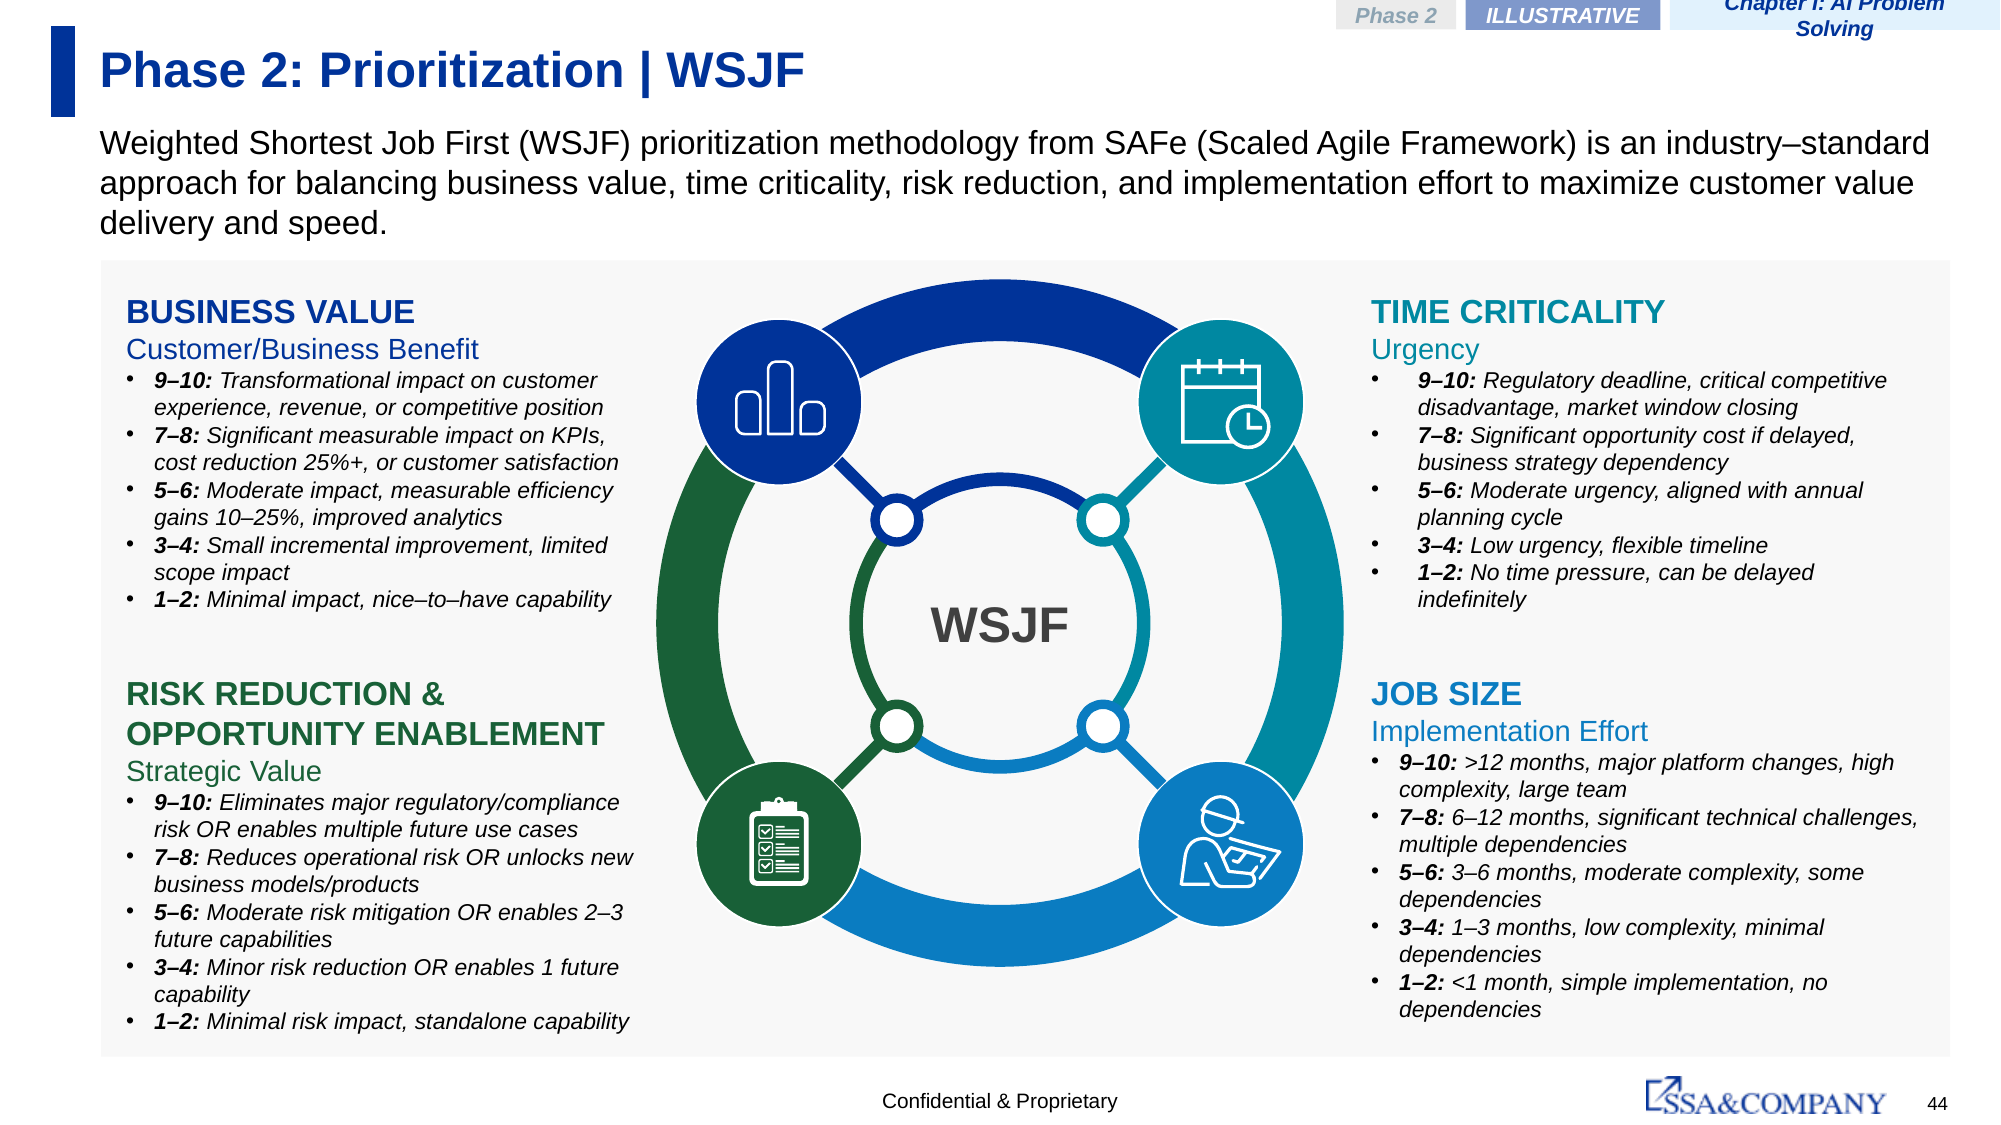

ILLUSTRATIVE
Chapter I: AI Problem Solving
Phase 2
# Phase 2: Prioritization | WSJF
Weighted Shortest Job First (WSJF) prioritization methodology from SAFe (Scaled Agile Framework) is an industry–standard approach for balancing business value, time criticality, risk reduction, and implementation effort to maximize customer value delivery and speed.

BUSINESS VALUE
Customer/Business Benefit
9–10: Transformational impact on customer experience, revenue, or competitive position
7–8: Significant measurable impact on KPIs, cost reduction 25%+, or customer satisfaction
5–6: Moderate impact, measurable efficiency gains 10–25%, improved analytics
3–4: Small incremental improvement, limited scope impact
1–2: Minimal impact, nice–to–have capability

TIME CRITICALITY
Urgency
9–10: Regulatory deadline, critical competitive disadvantage, market window closing
7–8: Significant opportunity cost if delayed, business strategy dependency
5–6: Moderate urgency, aligned with annual planning cycle
3–4: Low urgency, flexible timeline
1–2: No time pressure, can be delayed indefinitely

WSJF
RISK REDUCTION & OPPORTUNITY ENABLEMENT
Strategic Value
9–10: Eliminates major regulatory/compliance risk OR enables multiple future use cases
7–8: Reduces operational risk OR unlocks new business models/products
5–6: Moderate risk mitigation OR enables 2–3 future capabilities
3–4: Minor risk reduction OR enables 1 future capability
1–2: Minimal risk impact, standalone capability
JOB SIZE
Implementation Effort
9–10: >12 months, major platform changes, high complexity, large team
7–8: 6–12 months, significant technical challenges, multiple dependencies
5–6: 3–6 months, moderate complexity, some dependencies
3–4: 1–3 months, low complexity, minimal dependencies
1–2: <1 month, simple implementation, no dependencies

Confidential & Proprietary